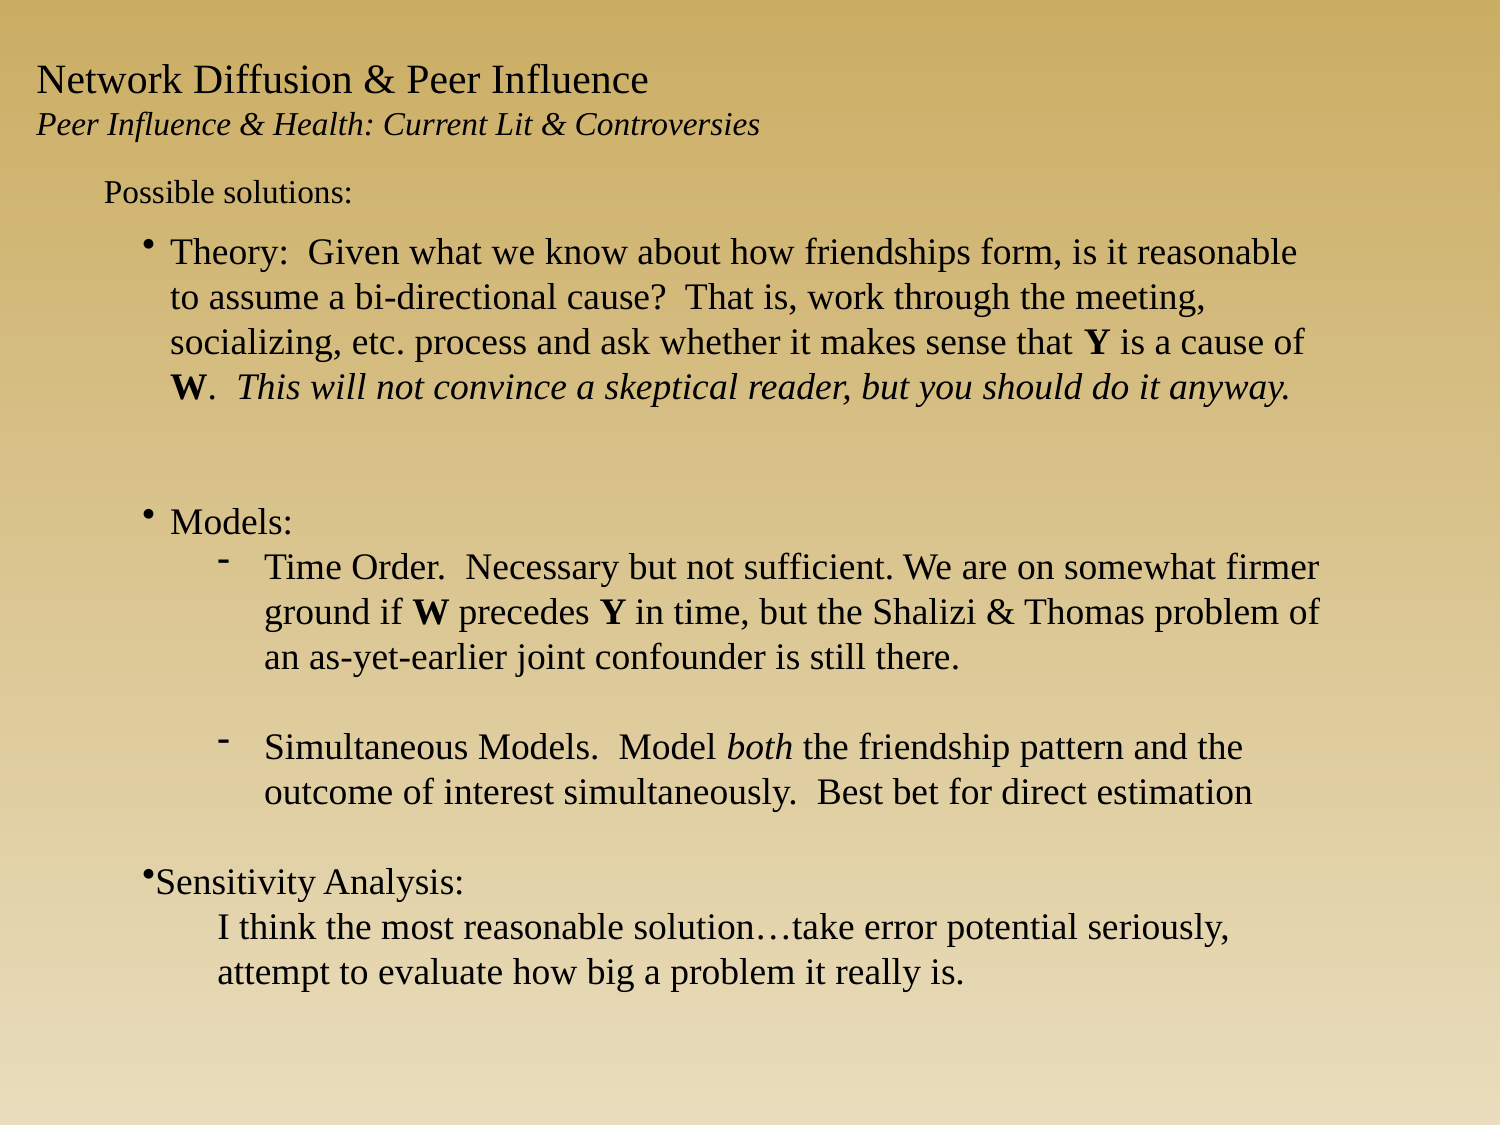

Network Diffusion & Peer Influence
Peer Influence & Health: Current Lit & Controversies
Possible solutions:
Theory:  Given what we know about how friendships form, is it reasonable to assume a bi-directional cause?  That is, work through the meeting, socializing, etc. process and ask whether it makes sense that Y is a cause of W.  This will not convince a skeptical reader, but you should do it anyway.

Models:
Time Order.  Necessary but not sufficient. We are on somewhat firmer ground if W precedes Y in time, but the Shalizi & Thomas problem of an as-yet-earlier joint confounder is still there.

Simultaneous Models.  Model both the friendship pattern and the outcome of interest simultaneously.  Best bet for direct estimation

Sensitivity Analysis:
I think the most reasonable solution…take error potential seriously, attempt to evaluate how big a problem it really is.